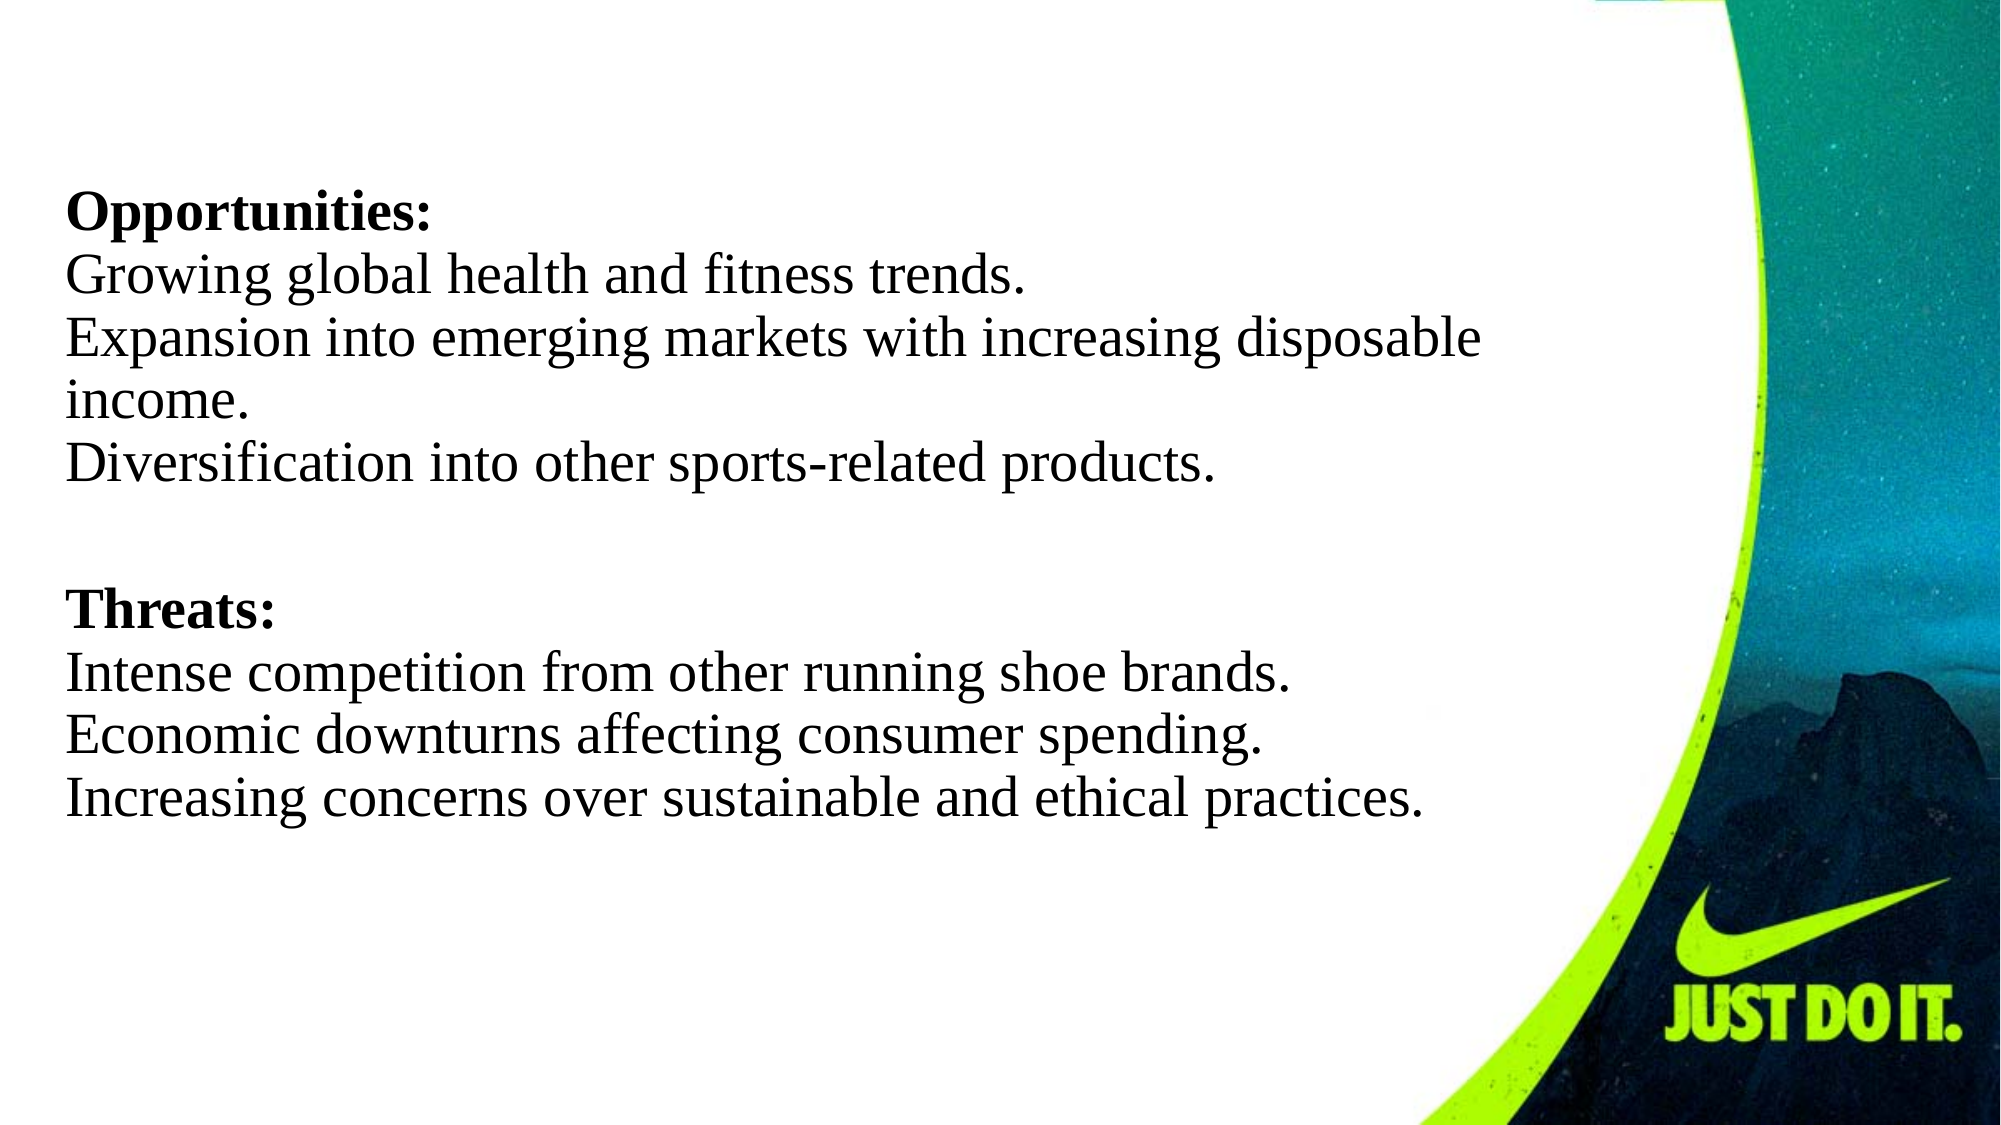

Opportunities:
Growing global health and fitness trends.
Expansion into emerging markets with increasing disposable income.
Diversification into other sports-related products.
Threats:
Intense competition from other running shoe brands.
Economic downturns affecting consumer spending.
Increasing concerns over sustainable and ethical practices.